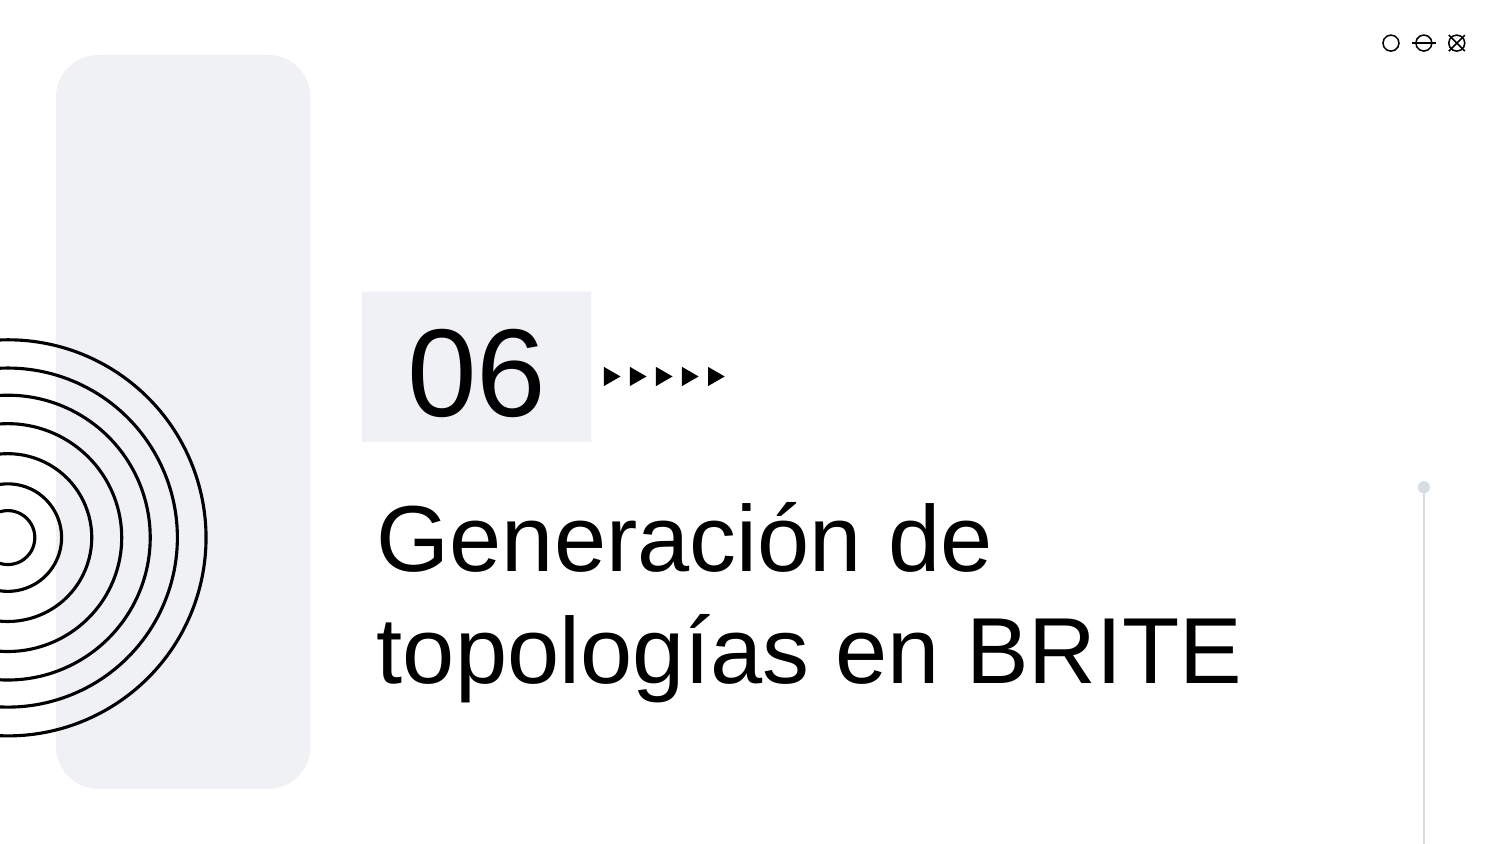

06

# Generación de topologías en BRITE